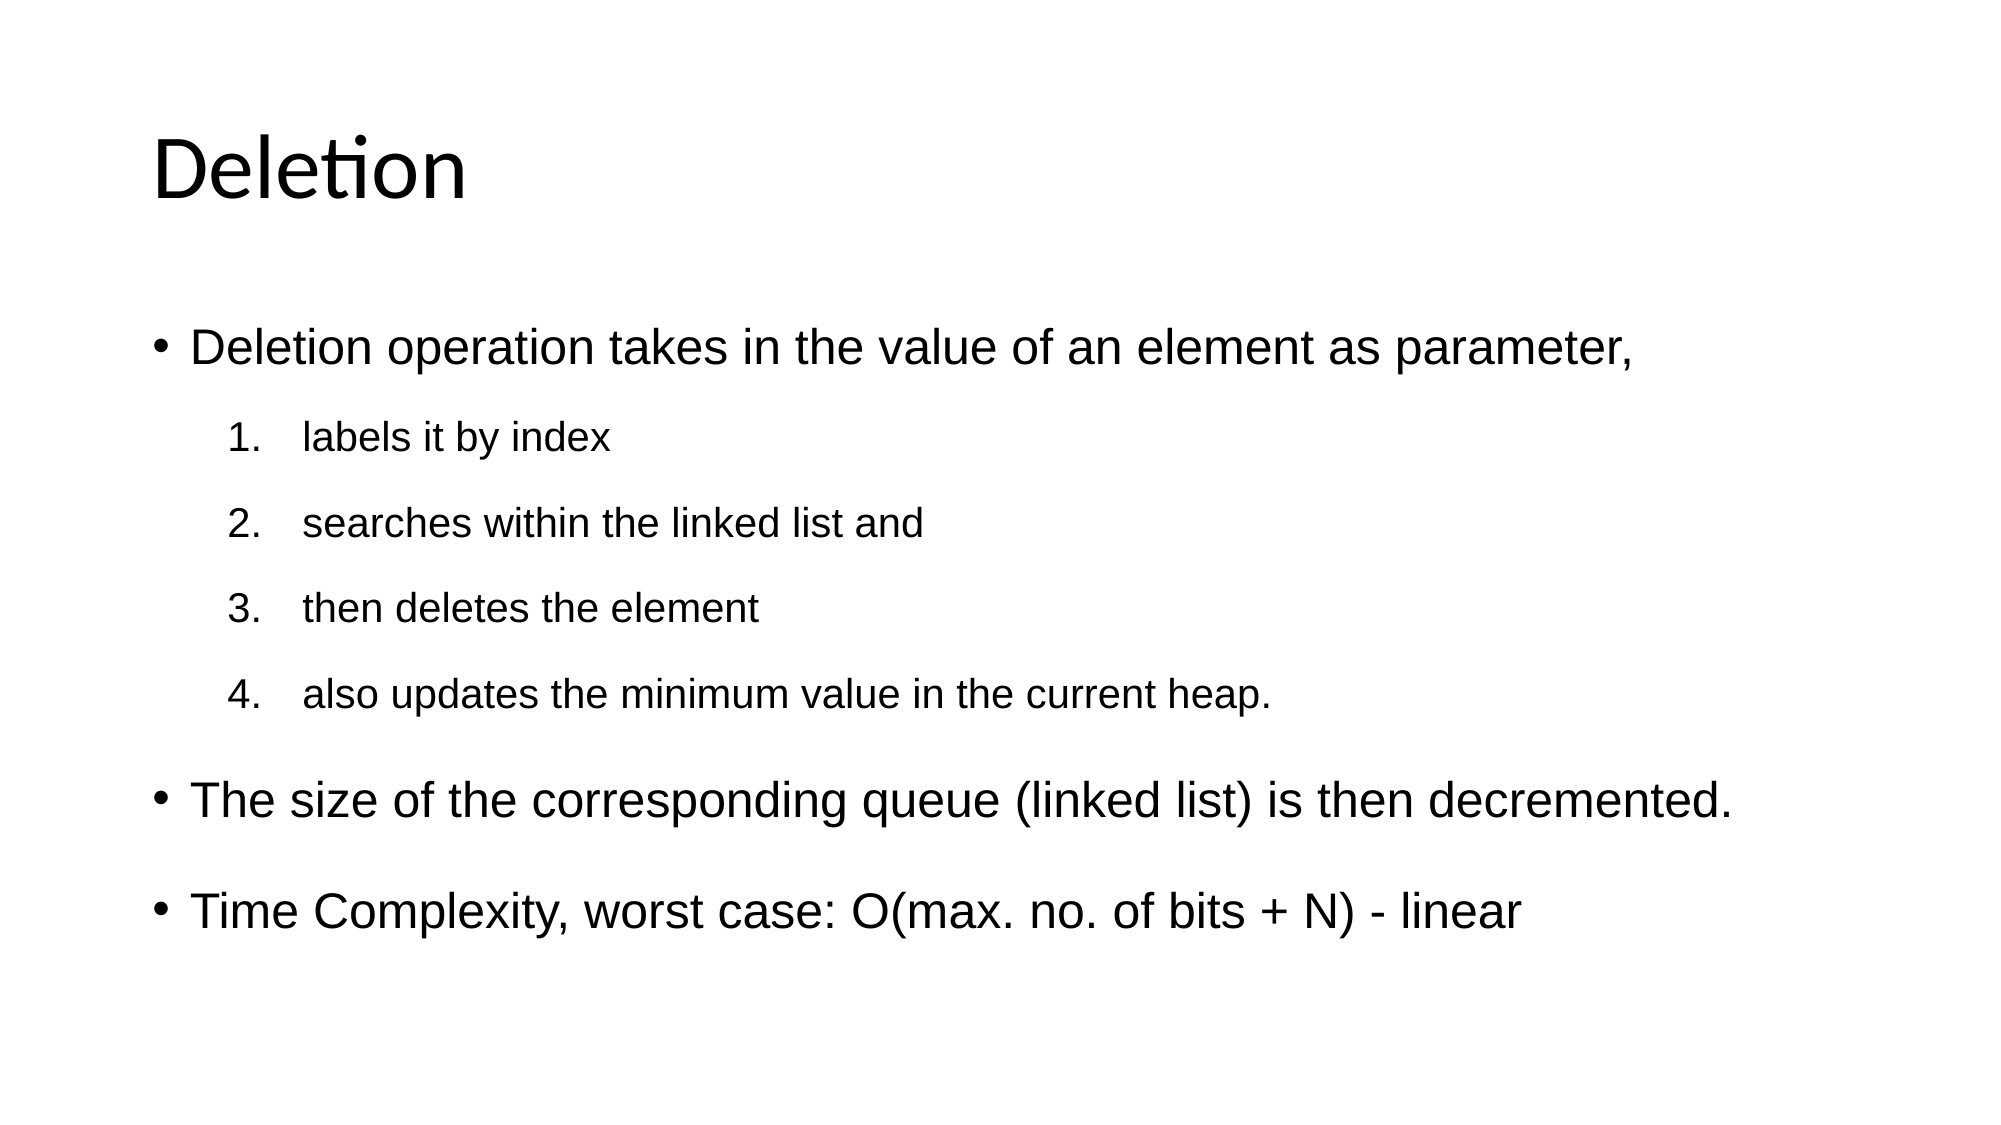

# Deletion
Deletion operation takes in the value of an element as parameter,
labels it by index
searches within the linked list and
then deletes the element
also updates the minimum value in the current heap.
The size of the corresponding queue (linked list) is then decremented.
Time Complexity, worst case: O(max. no. of bits + N) - linear